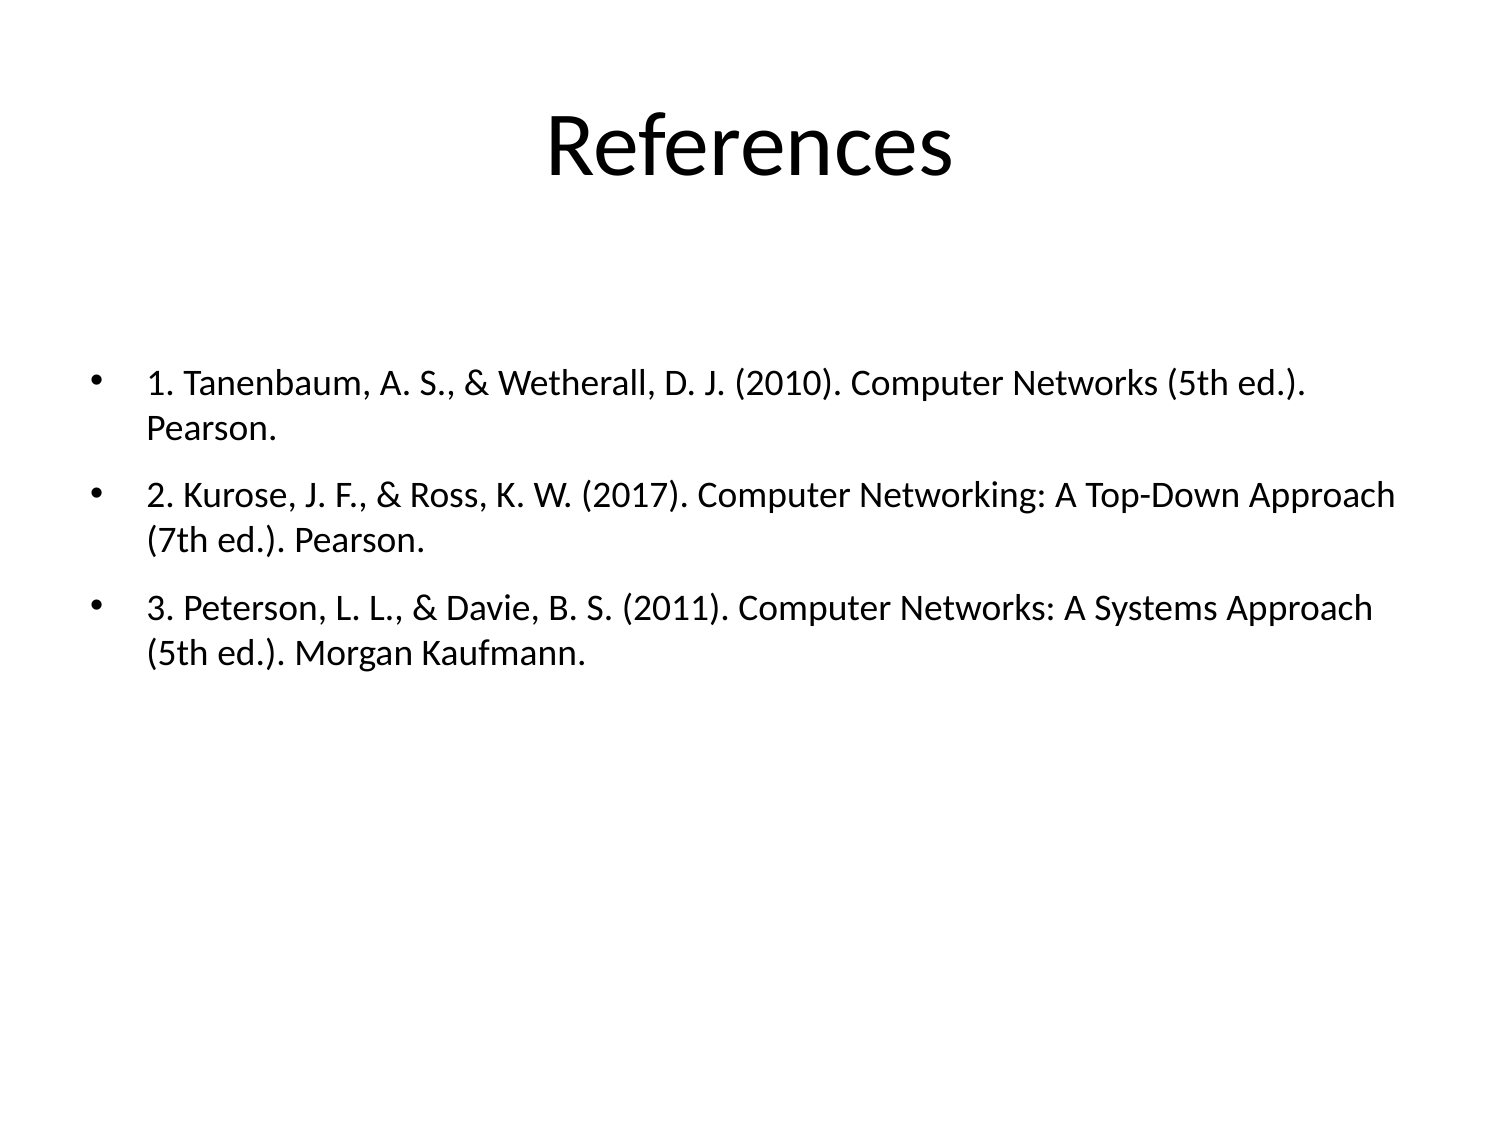

# References

1. Tanenbaum, A. S., & Wetherall, D. J. (2010). Computer Networks (5th ed.). Pearson.
2. Kurose, J. F., & Ross, K. W. (2017). Computer Networking: A Top-Down Approach (7th ed.). Pearson.
3. Peterson, L. L., & Davie, B. S. (2011). Computer Networks: A Systems Approach (5th ed.). Morgan Kaufmann.